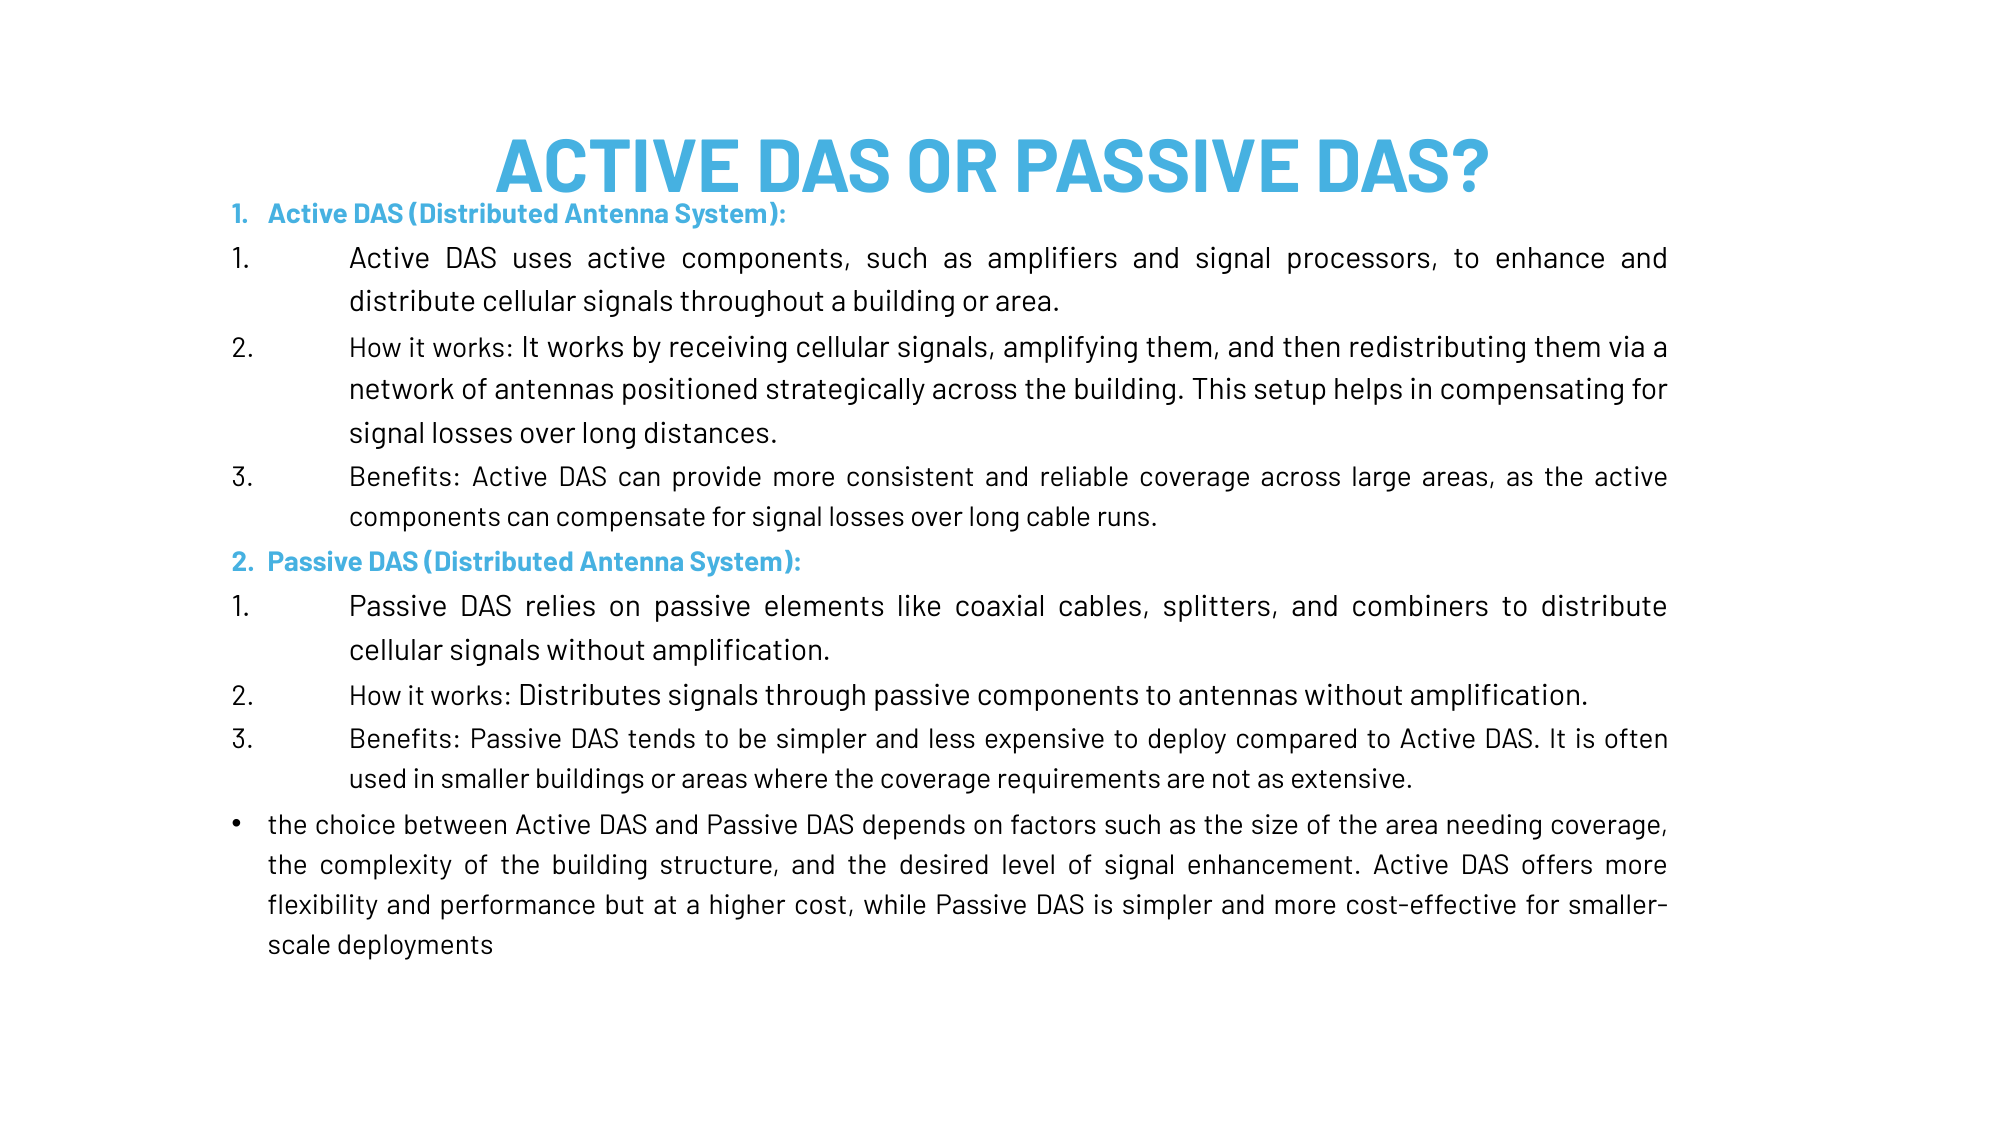

# ACTIVE DAS OR PASSIVE DAS?
Active DAS (Distributed Antenna System):
Active DAS uses active components, such as amplifiers and signal processors, to enhance and distribute cellular signals throughout a building or area.
How it works: It works by receiving cellular signals, amplifying them, and then redistributing them via a network of antennas positioned strategically across the building. This setup helps in compensating for signal losses over long distances.
Benefits: Active DAS can provide more consistent and reliable coverage across large areas, as the active components can compensate for signal losses over long cable runs.
Passive DAS (Distributed Antenna System):
Passive DAS relies on passive elements like coaxial cables, splitters, and combiners to distribute cellular signals without amplification.
How it works: Distributes signals through passive components to antennas without amplification.
Benefits: Passive DAS tends to be simpler and less expensive to deploy compared to Active DAS. It is often used in smaller buildings or areas where the coverage requirements are not as extensive.
the choice between Active DAS and Passive DAS depends on factors such as the size of the area needing coverage, the complexity of the building structure, and the desired level of signal enhancement. Active DAS offers more flexibility and performance but at a higher cost, while Passive DAS is simpler and more cost-effective for smaller-scale deployments